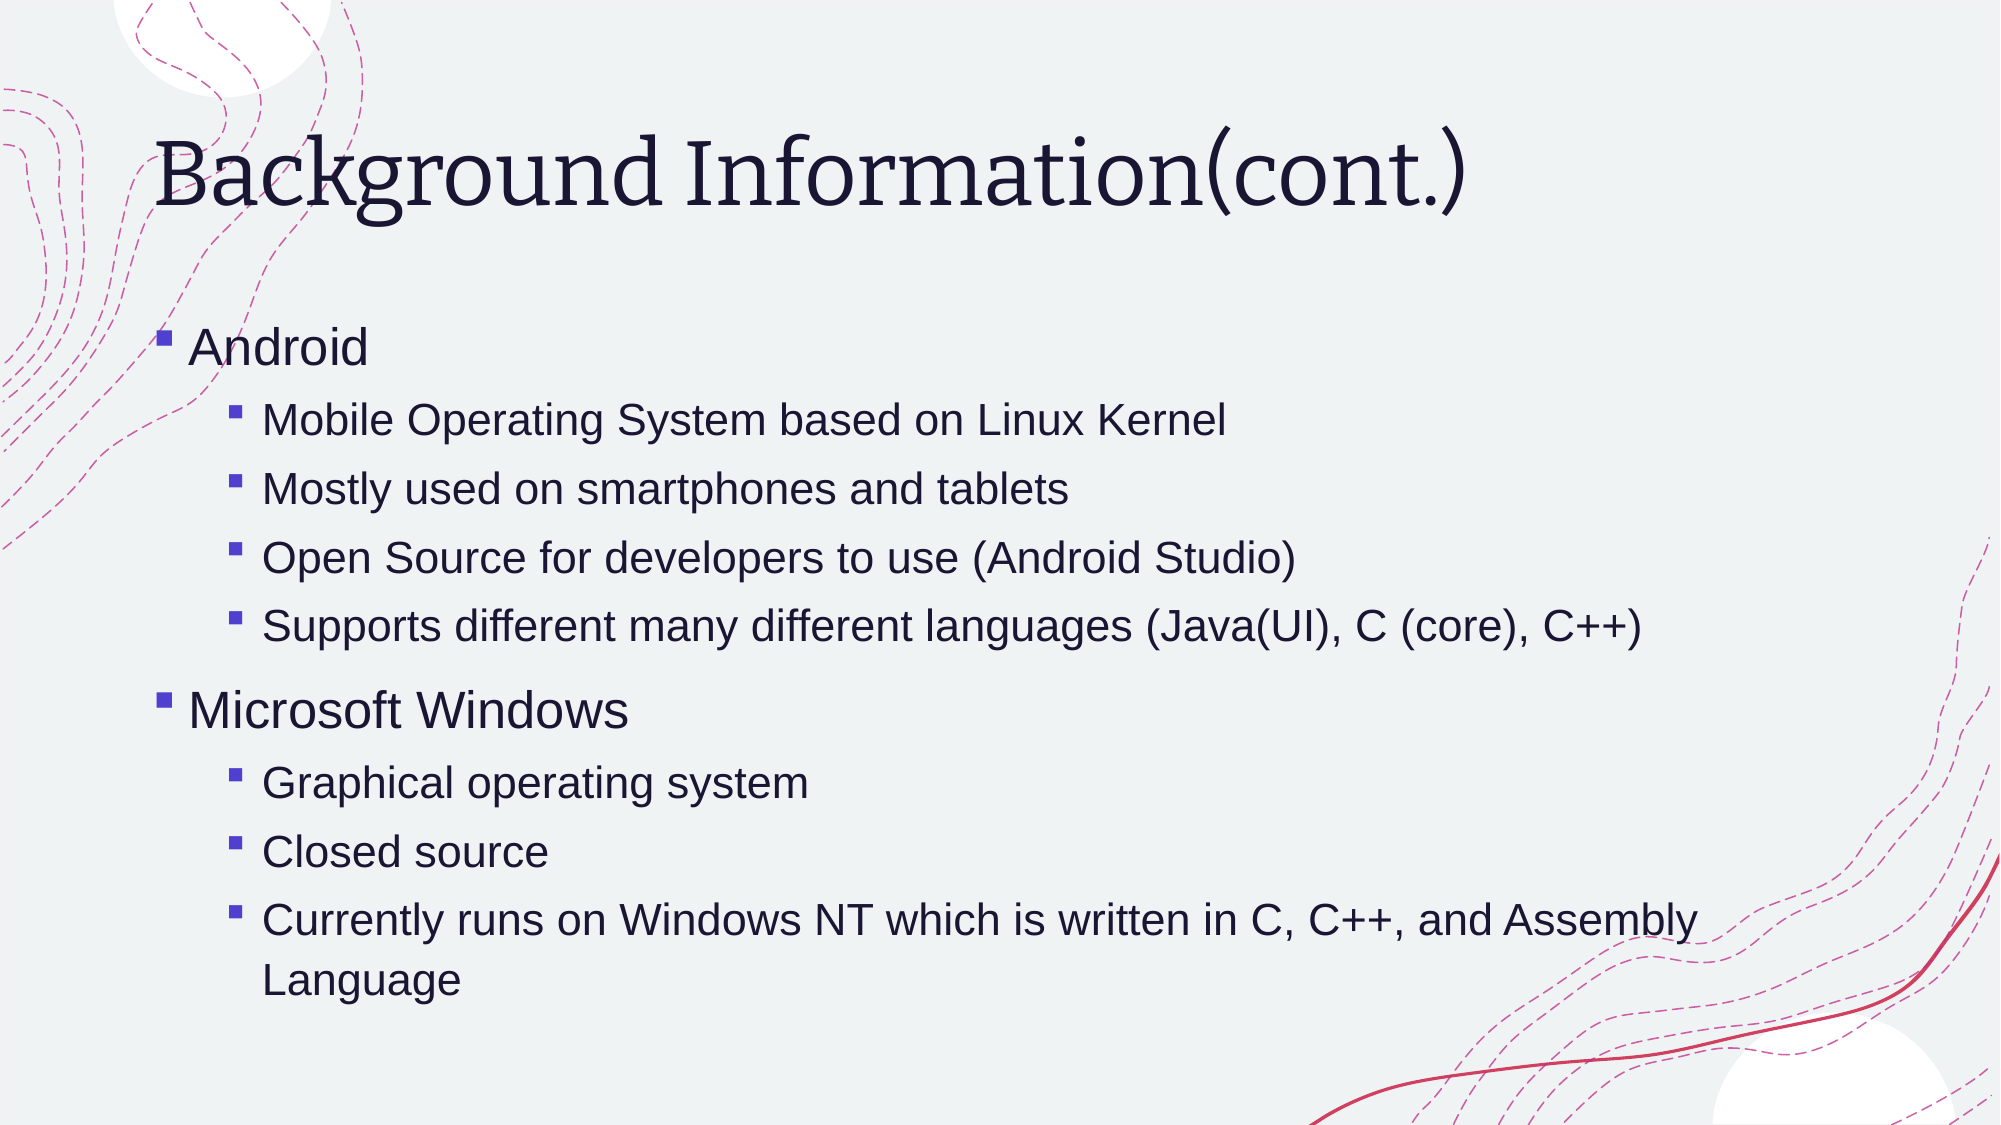

# Background Information(cont.)
Android
Mobile Operating System based on Linux Kernel
Mostly used on smartphones and tablets
Open Source for developers to use (Android Studio)
Supports different many different languages (Java(UI), C (core), C++)
Microsoft Windows
Graphical operating system
Closed source
Currently runs on Windows NT which is written in C, C++, and Assembly Language